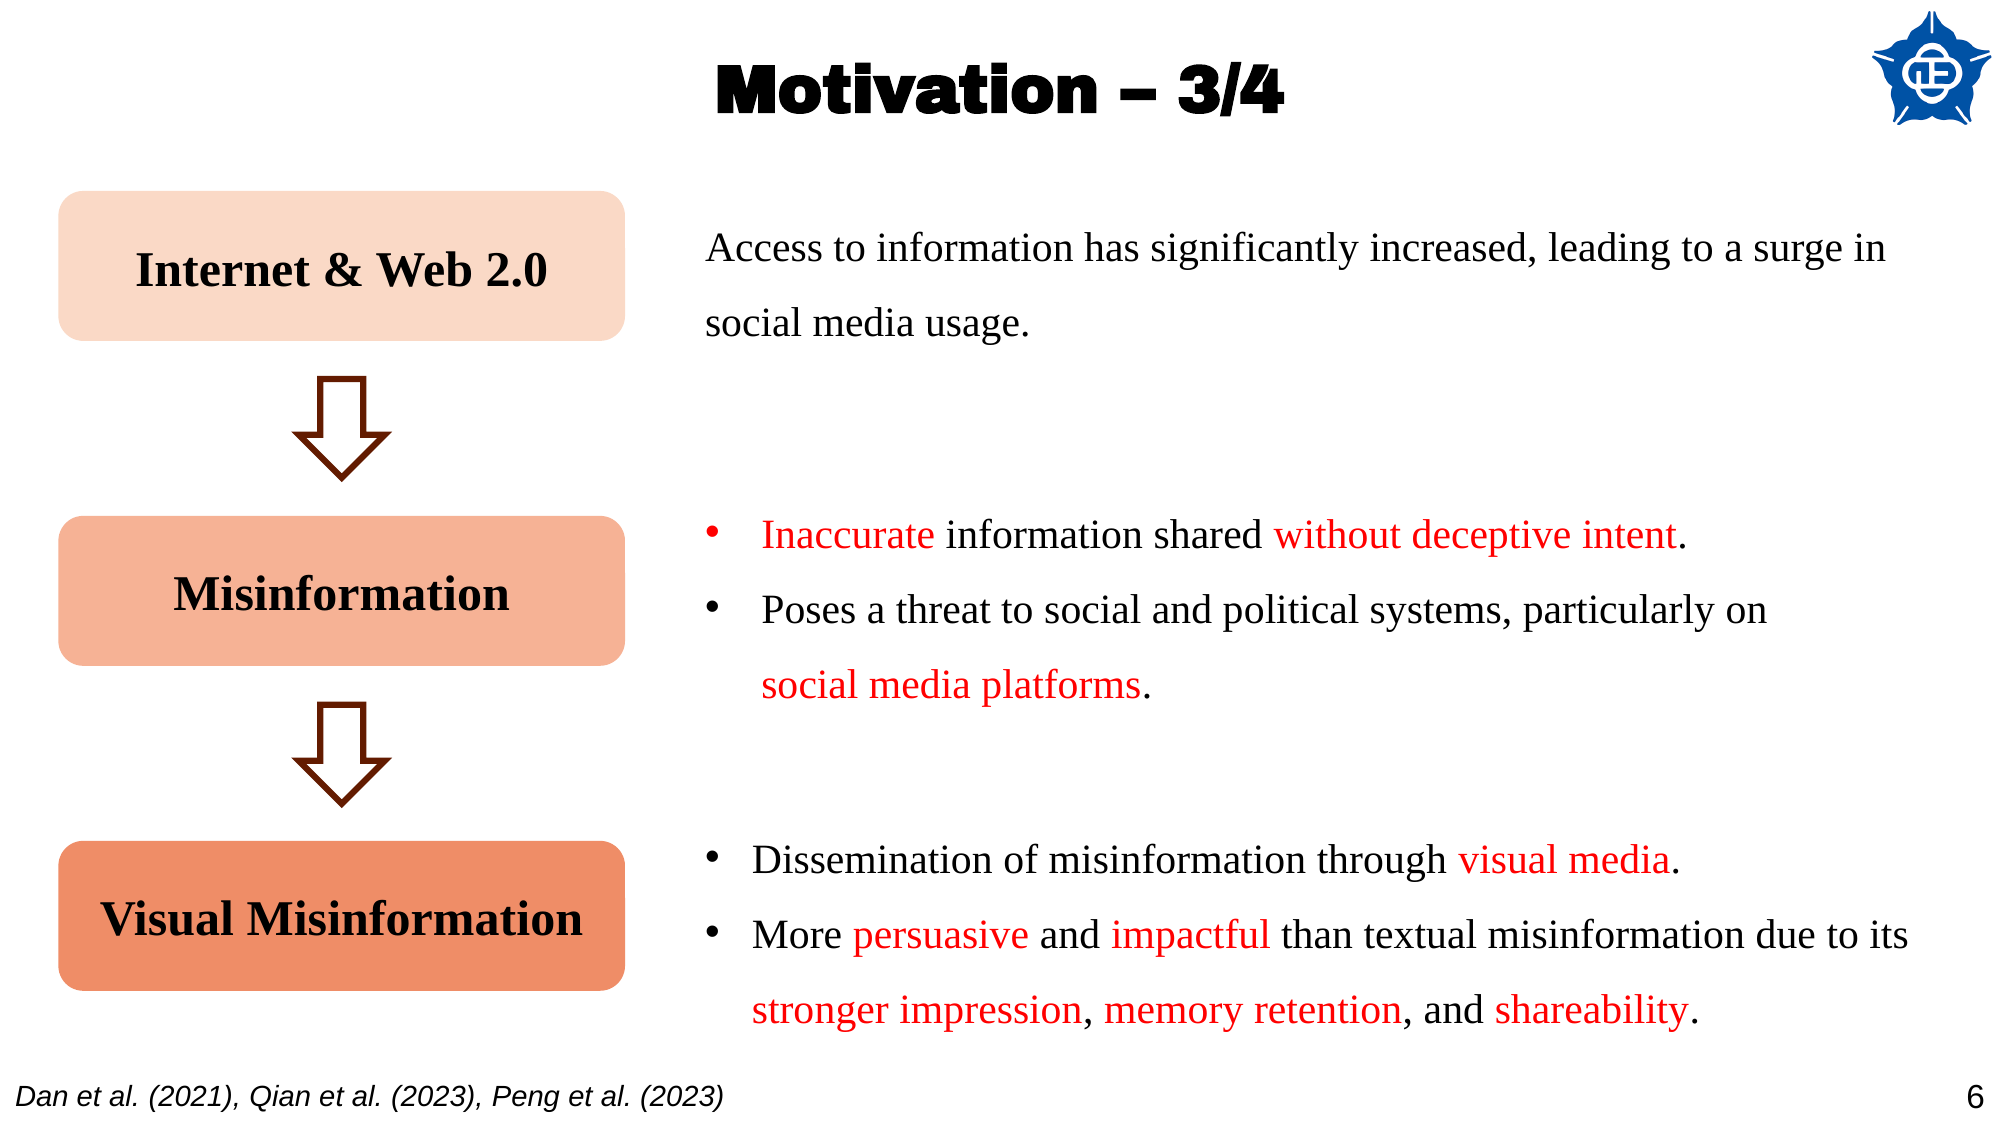

# Motivation – 3/4
Access to information has significantly increased, leading to a surge in social media usage.
Internet & Web 2.0

Inaccurate information shared without deceptive intent.
Poses a threat to social and political systems, particularly on social media platforms.
Misinformation

Dissemination of misinformation through visual media.
More persuasive and impactful than textual misinformation due to its stronger impression, memory retention, and shareability.
Visual Misinformation
Dan et al. (2021), Qian et al. (2023), Peng et al. (2023)
6